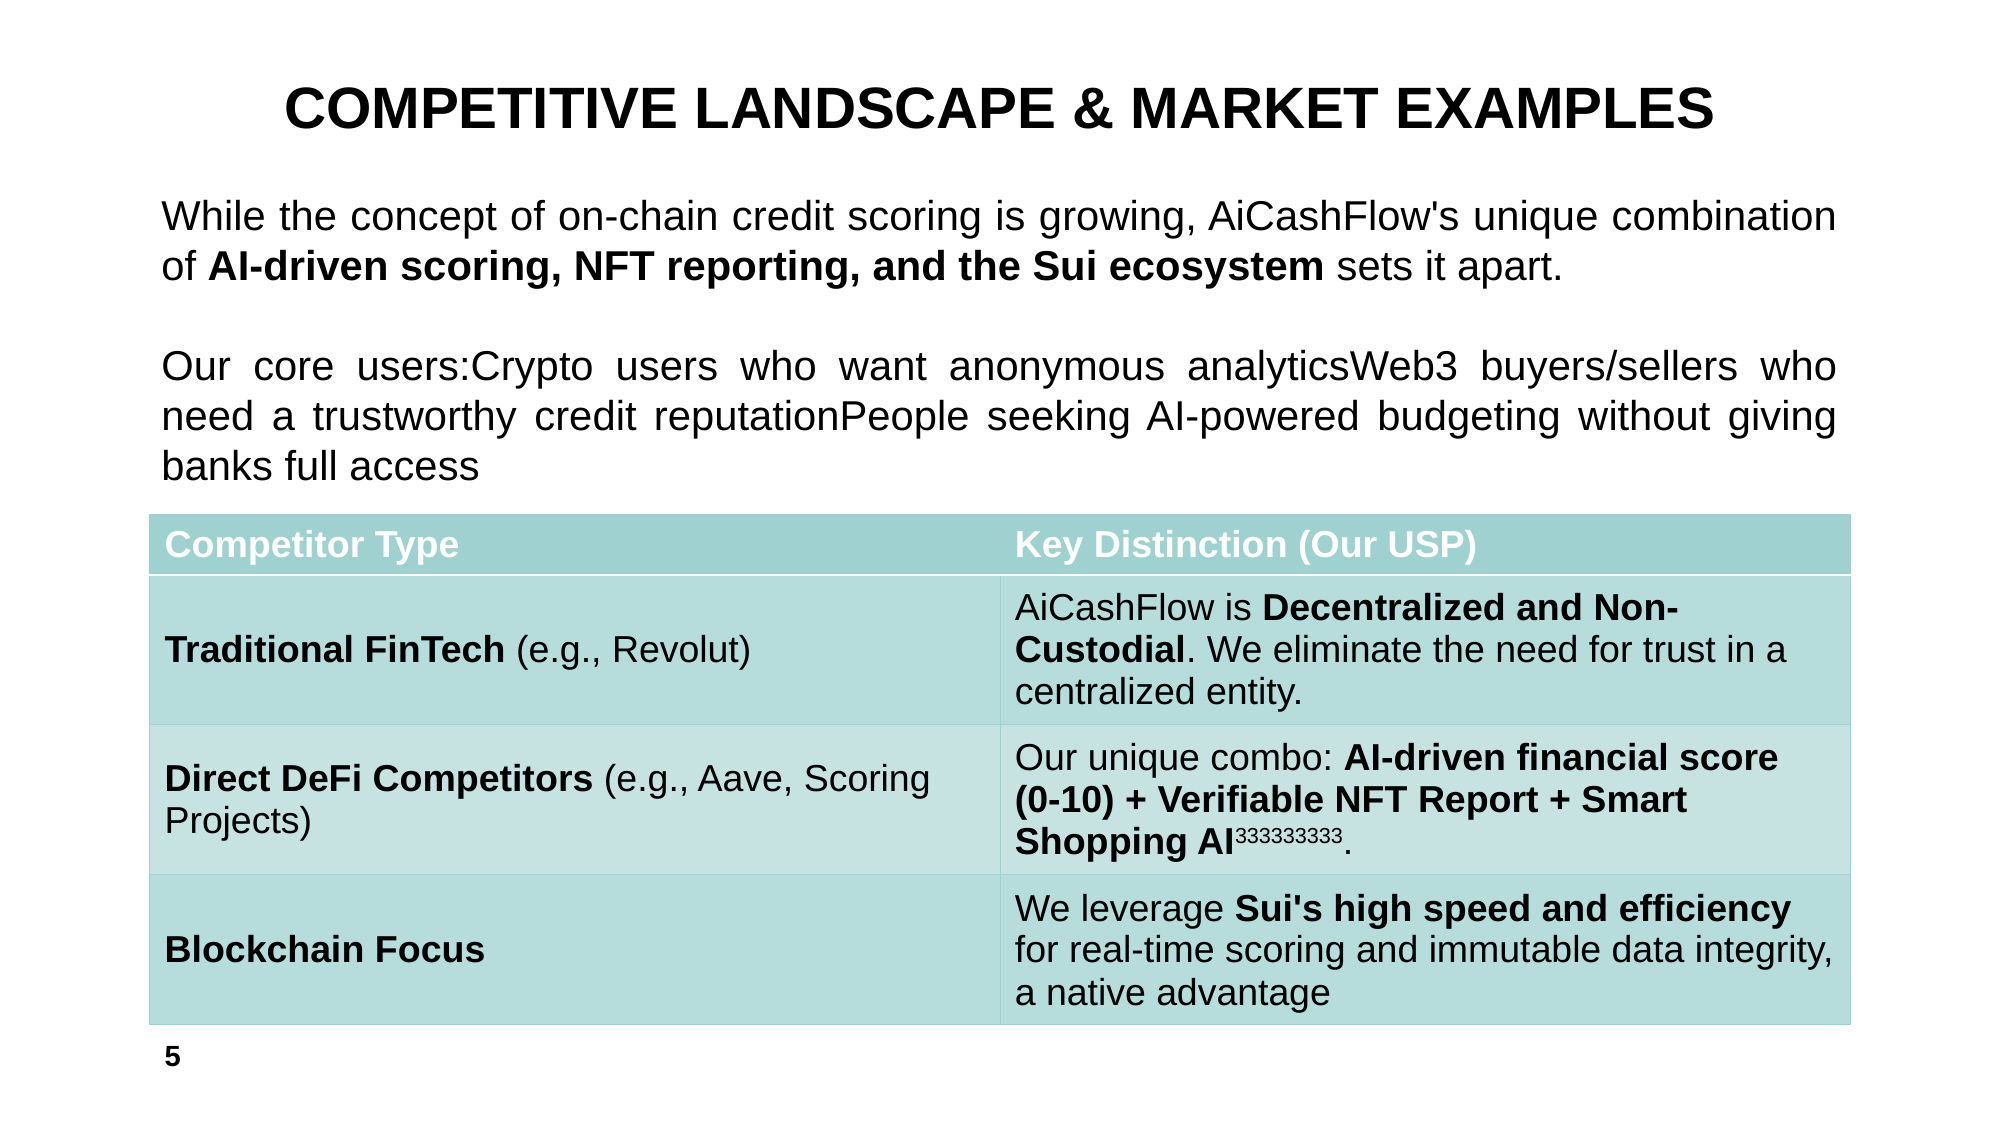

# Competitive Landscape & Market Examples
While the concept of on-chain credit scoring is growing, AiCashFlow's unique combination of AI-driven scoring, NFT reporting, and the Sui ecosystem sets it apart.

Our core users:Crypto users who want anonymous analyticsWeb3 buyers/sellers who need a trustworthy credit reputationPeople seeking AI-powered budgeting without giving banks full access
| Competitor Type | Key Distinction (Our USP) |
| --- | --- |
| Traditional FinTech (e.g., Revolut) | AiCashFlow is Decentralized and Non-Custodial. We eliminate the need for trust in a centralized entity. |
| Direct DeFi Competitors (e.g., Aave, Scoring Projects) | Our unique combo: AI-driven financial score (0-10) + Verifiable NFT Report + Smart Shopping AI333333333. |
| Blockchain Focus | We leverage Sui's high speed and efficiency for real-time scoring and immutable data integrity, a native advantage |
5